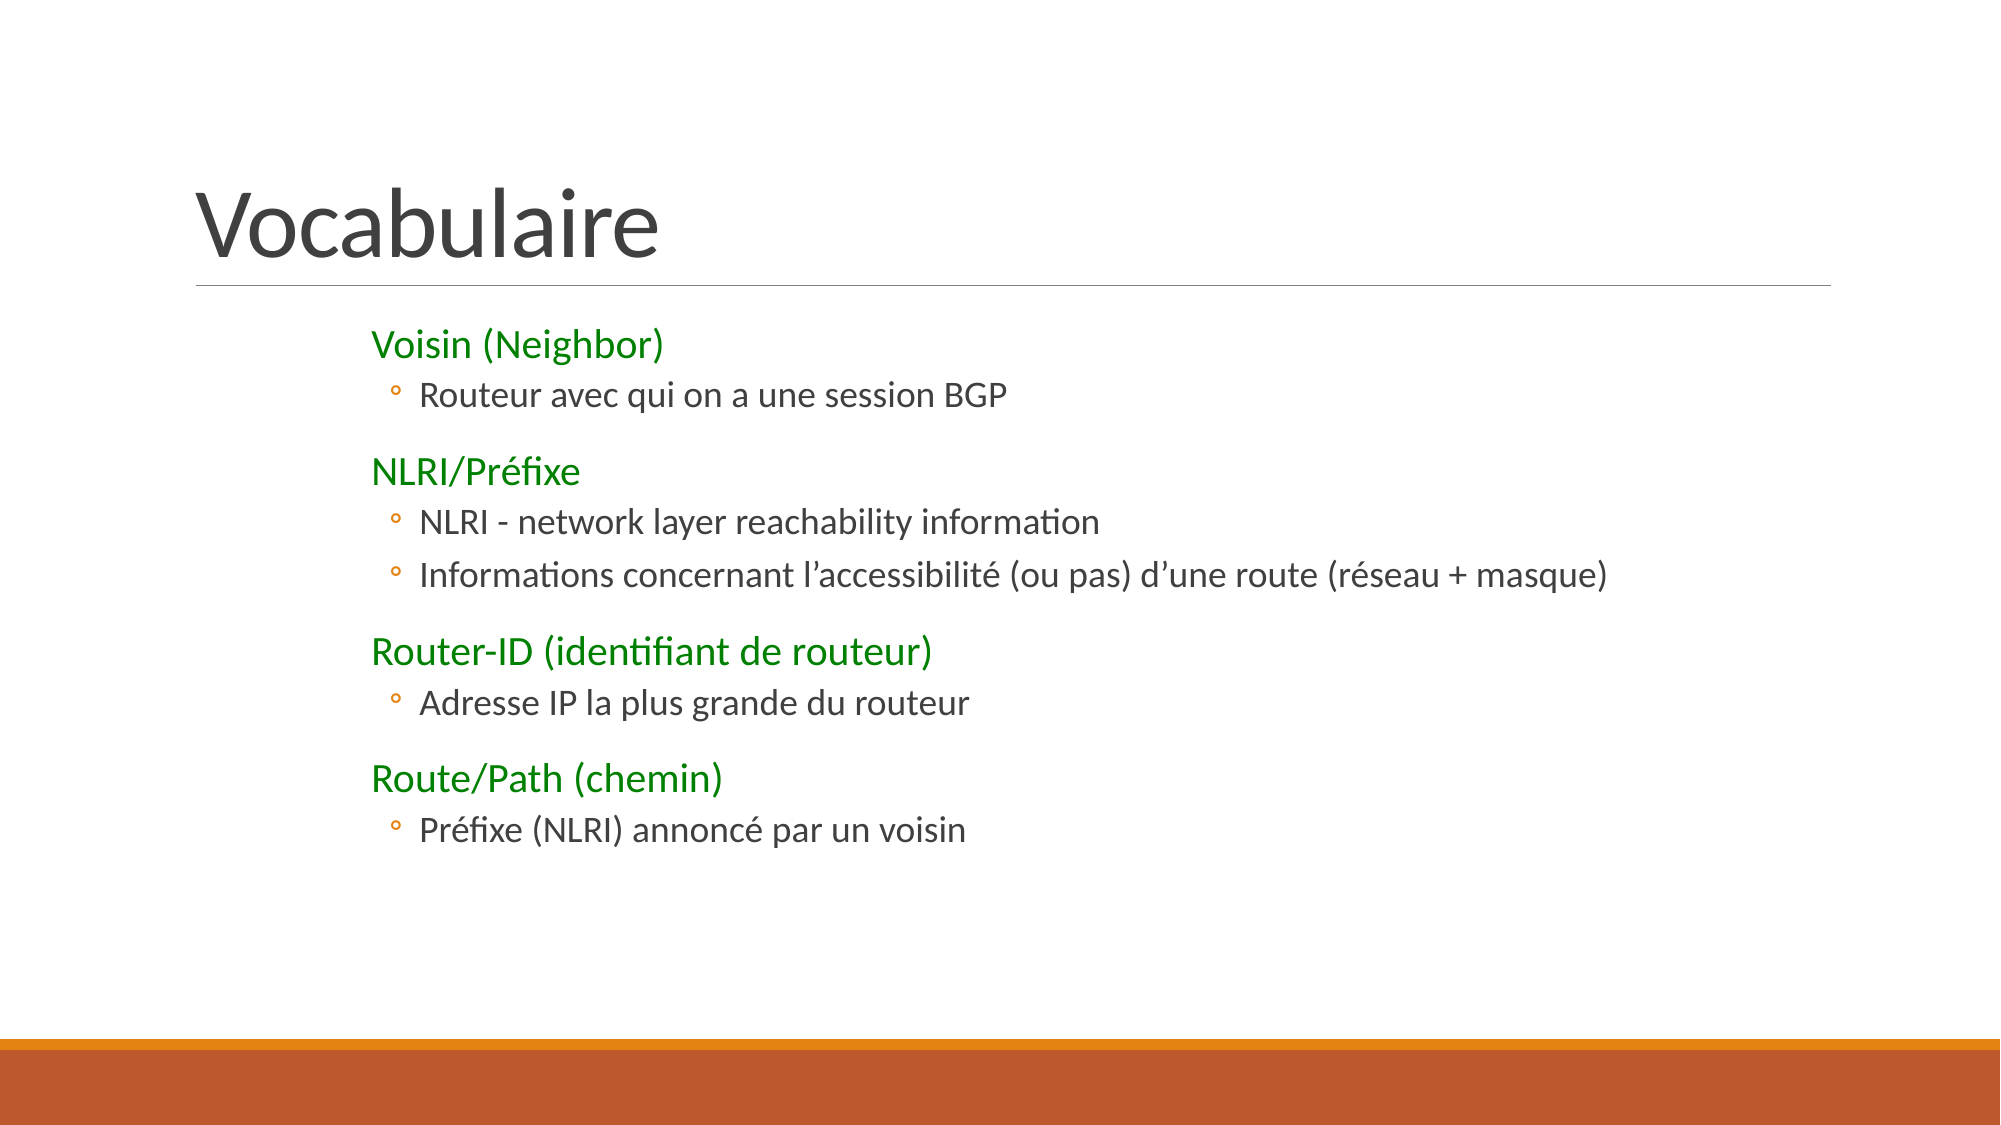

# Vocabulaire
Voisin (Neighbor)
Routeur avec qui on a une session BGP
NLRI/Préfixe
NLRI - network layer reachability information
Informations concernant l’accessibilité (ou pas) d’une route (réseau + masque)
Router-ID (identifiant de routeur)
Adresse IP la plus grande du routeur
Route/Path (chemin)
Préfixe (NLRI) annoncé par un voisin